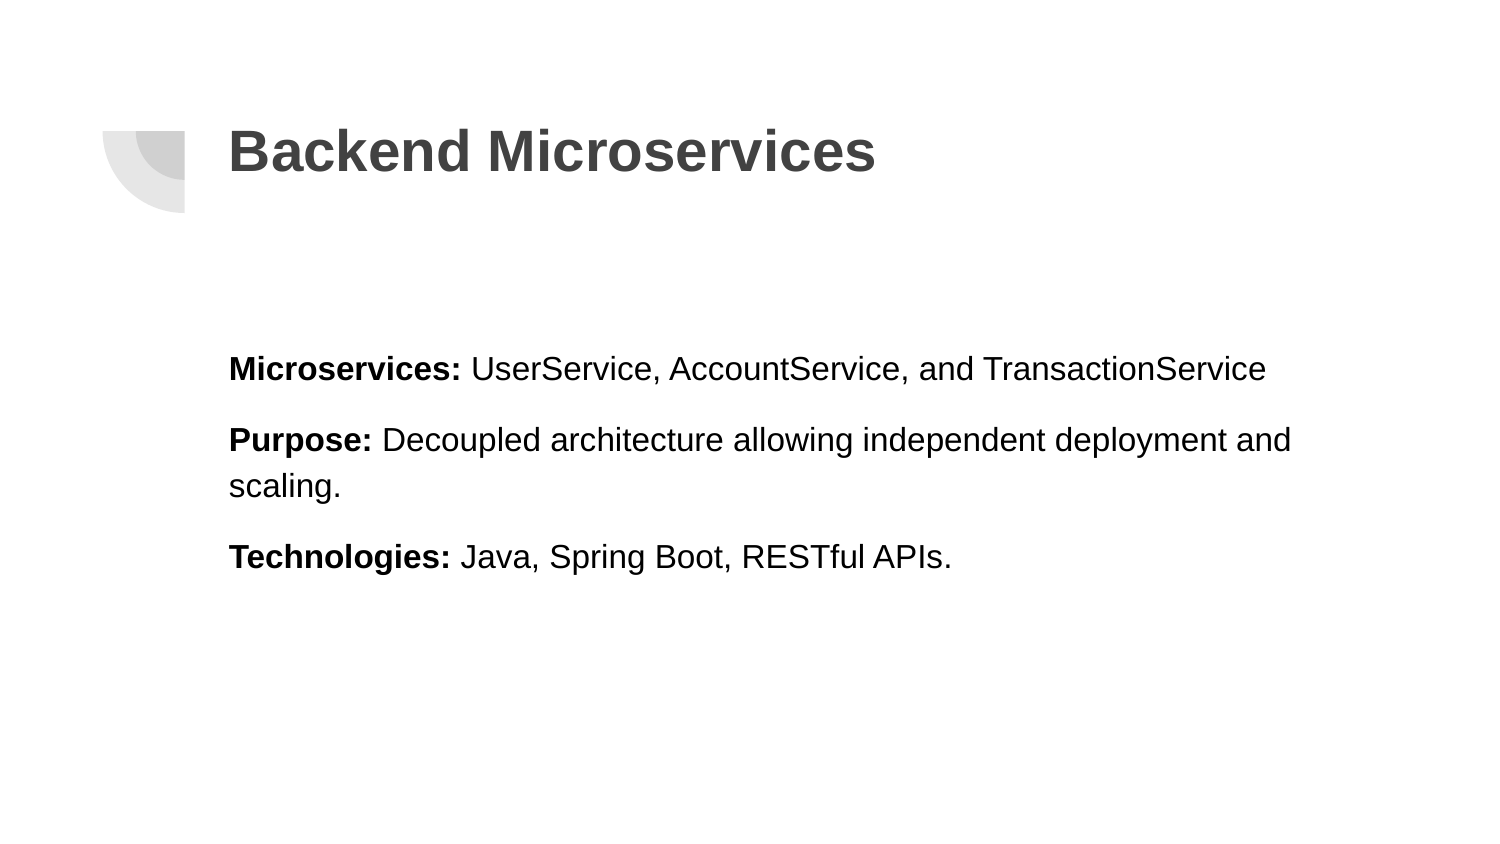

# Backend Microservices
Microservices: UserService, AccountService, and TransactionService
Purpose: Decoupled architecture allowing independent deployment and scaling.
Technologies: Java, Spring Boot, RESTful APIs.